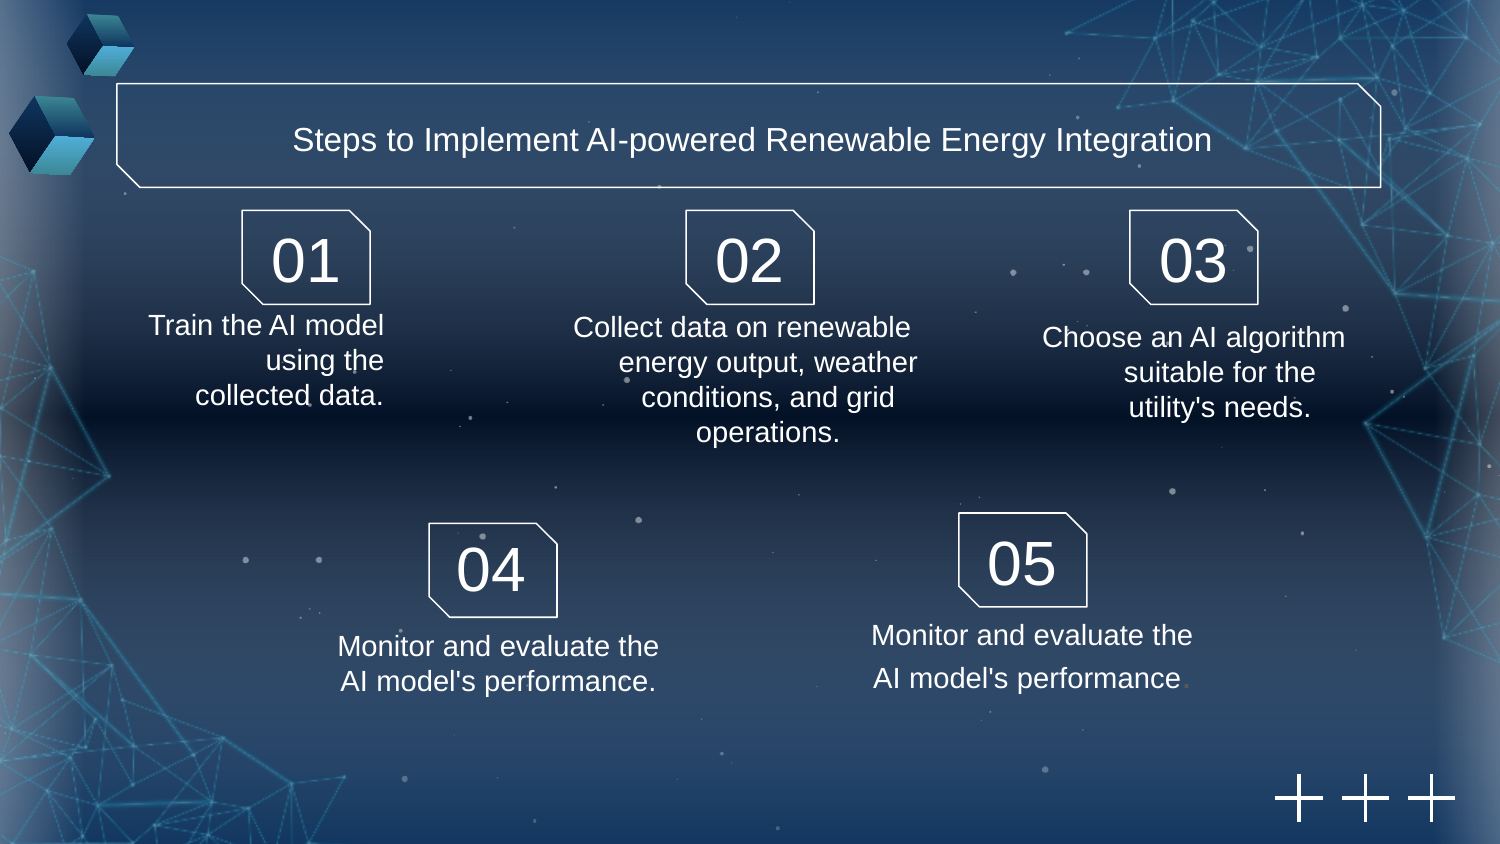

Steps to Implement AI-powered Renewable Energy Integration

01
02
03
Train the AI model using the collected data.

Collect data on renewable energy output, weather conditions, and grid operations.

Choose an AI algorithm suitable for the utility's needs.

05
04
Monitor and evaluate the AI model's performance.
Monitor and evaluate the AI model's performance.